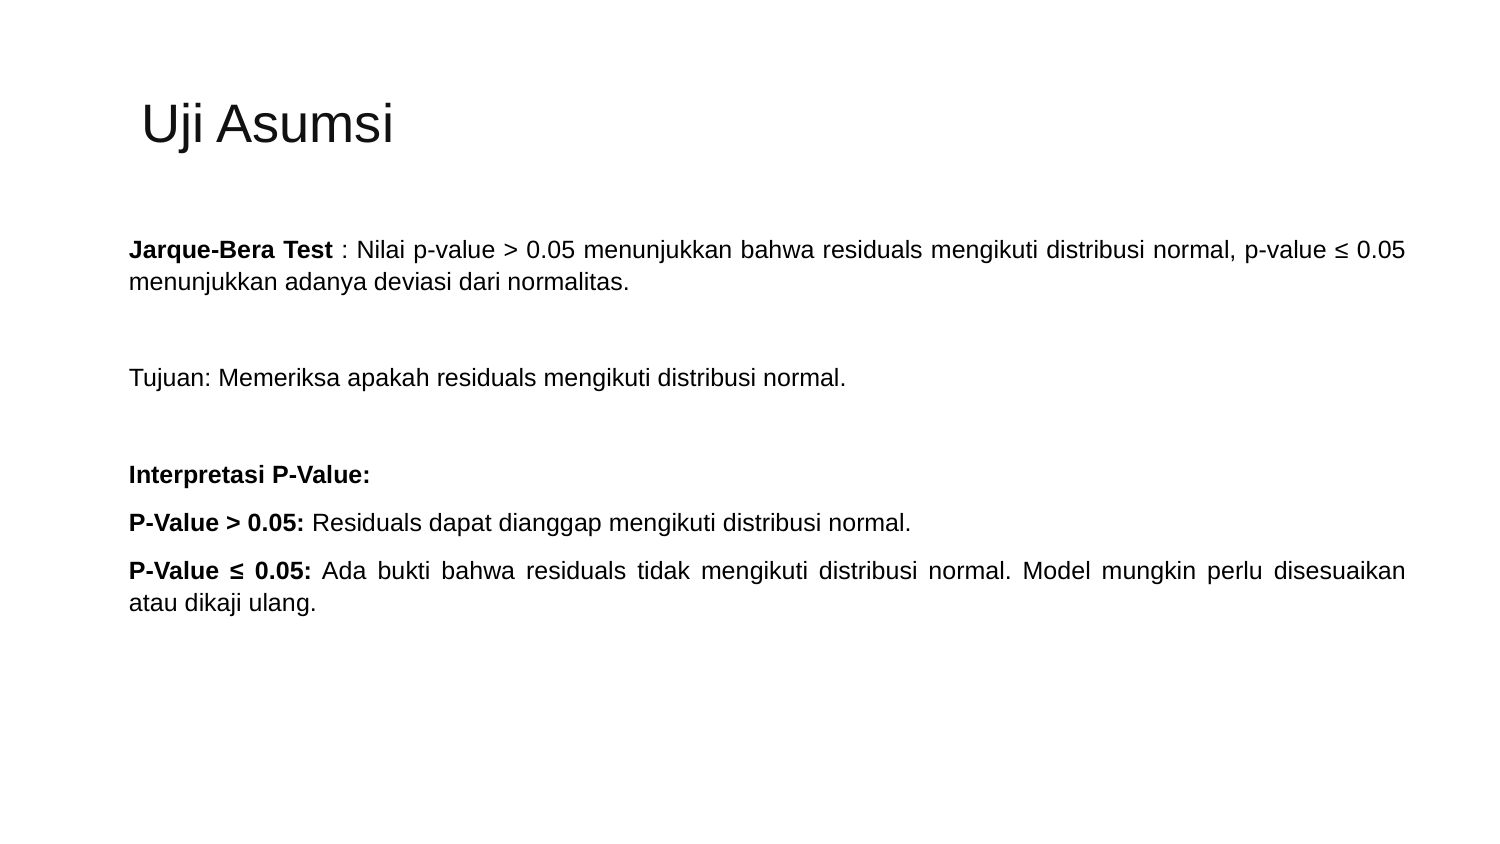

# Uji Asumsi
Jarque-Bera Test : Nilai p-value > 0.05 menunjukkan bahwa residuals mengikuti distribusi normal, p-value ≤ 0.05 menunjukkan adanya deviasi dari normalitas.

Tujuan: Memeriksa apakah residuals mengikuti distribusi normal.

Interpretasi P-Value:
P-Value > 0.05: Residuals dapat dianggap mengikuti distribusi normal.
P-Value ≤ 0.05: Ada bukti bahwa residuals tidak mengikuti distribusi normal. Model mungkin perlu disesuaikan atau dikaji ulang.